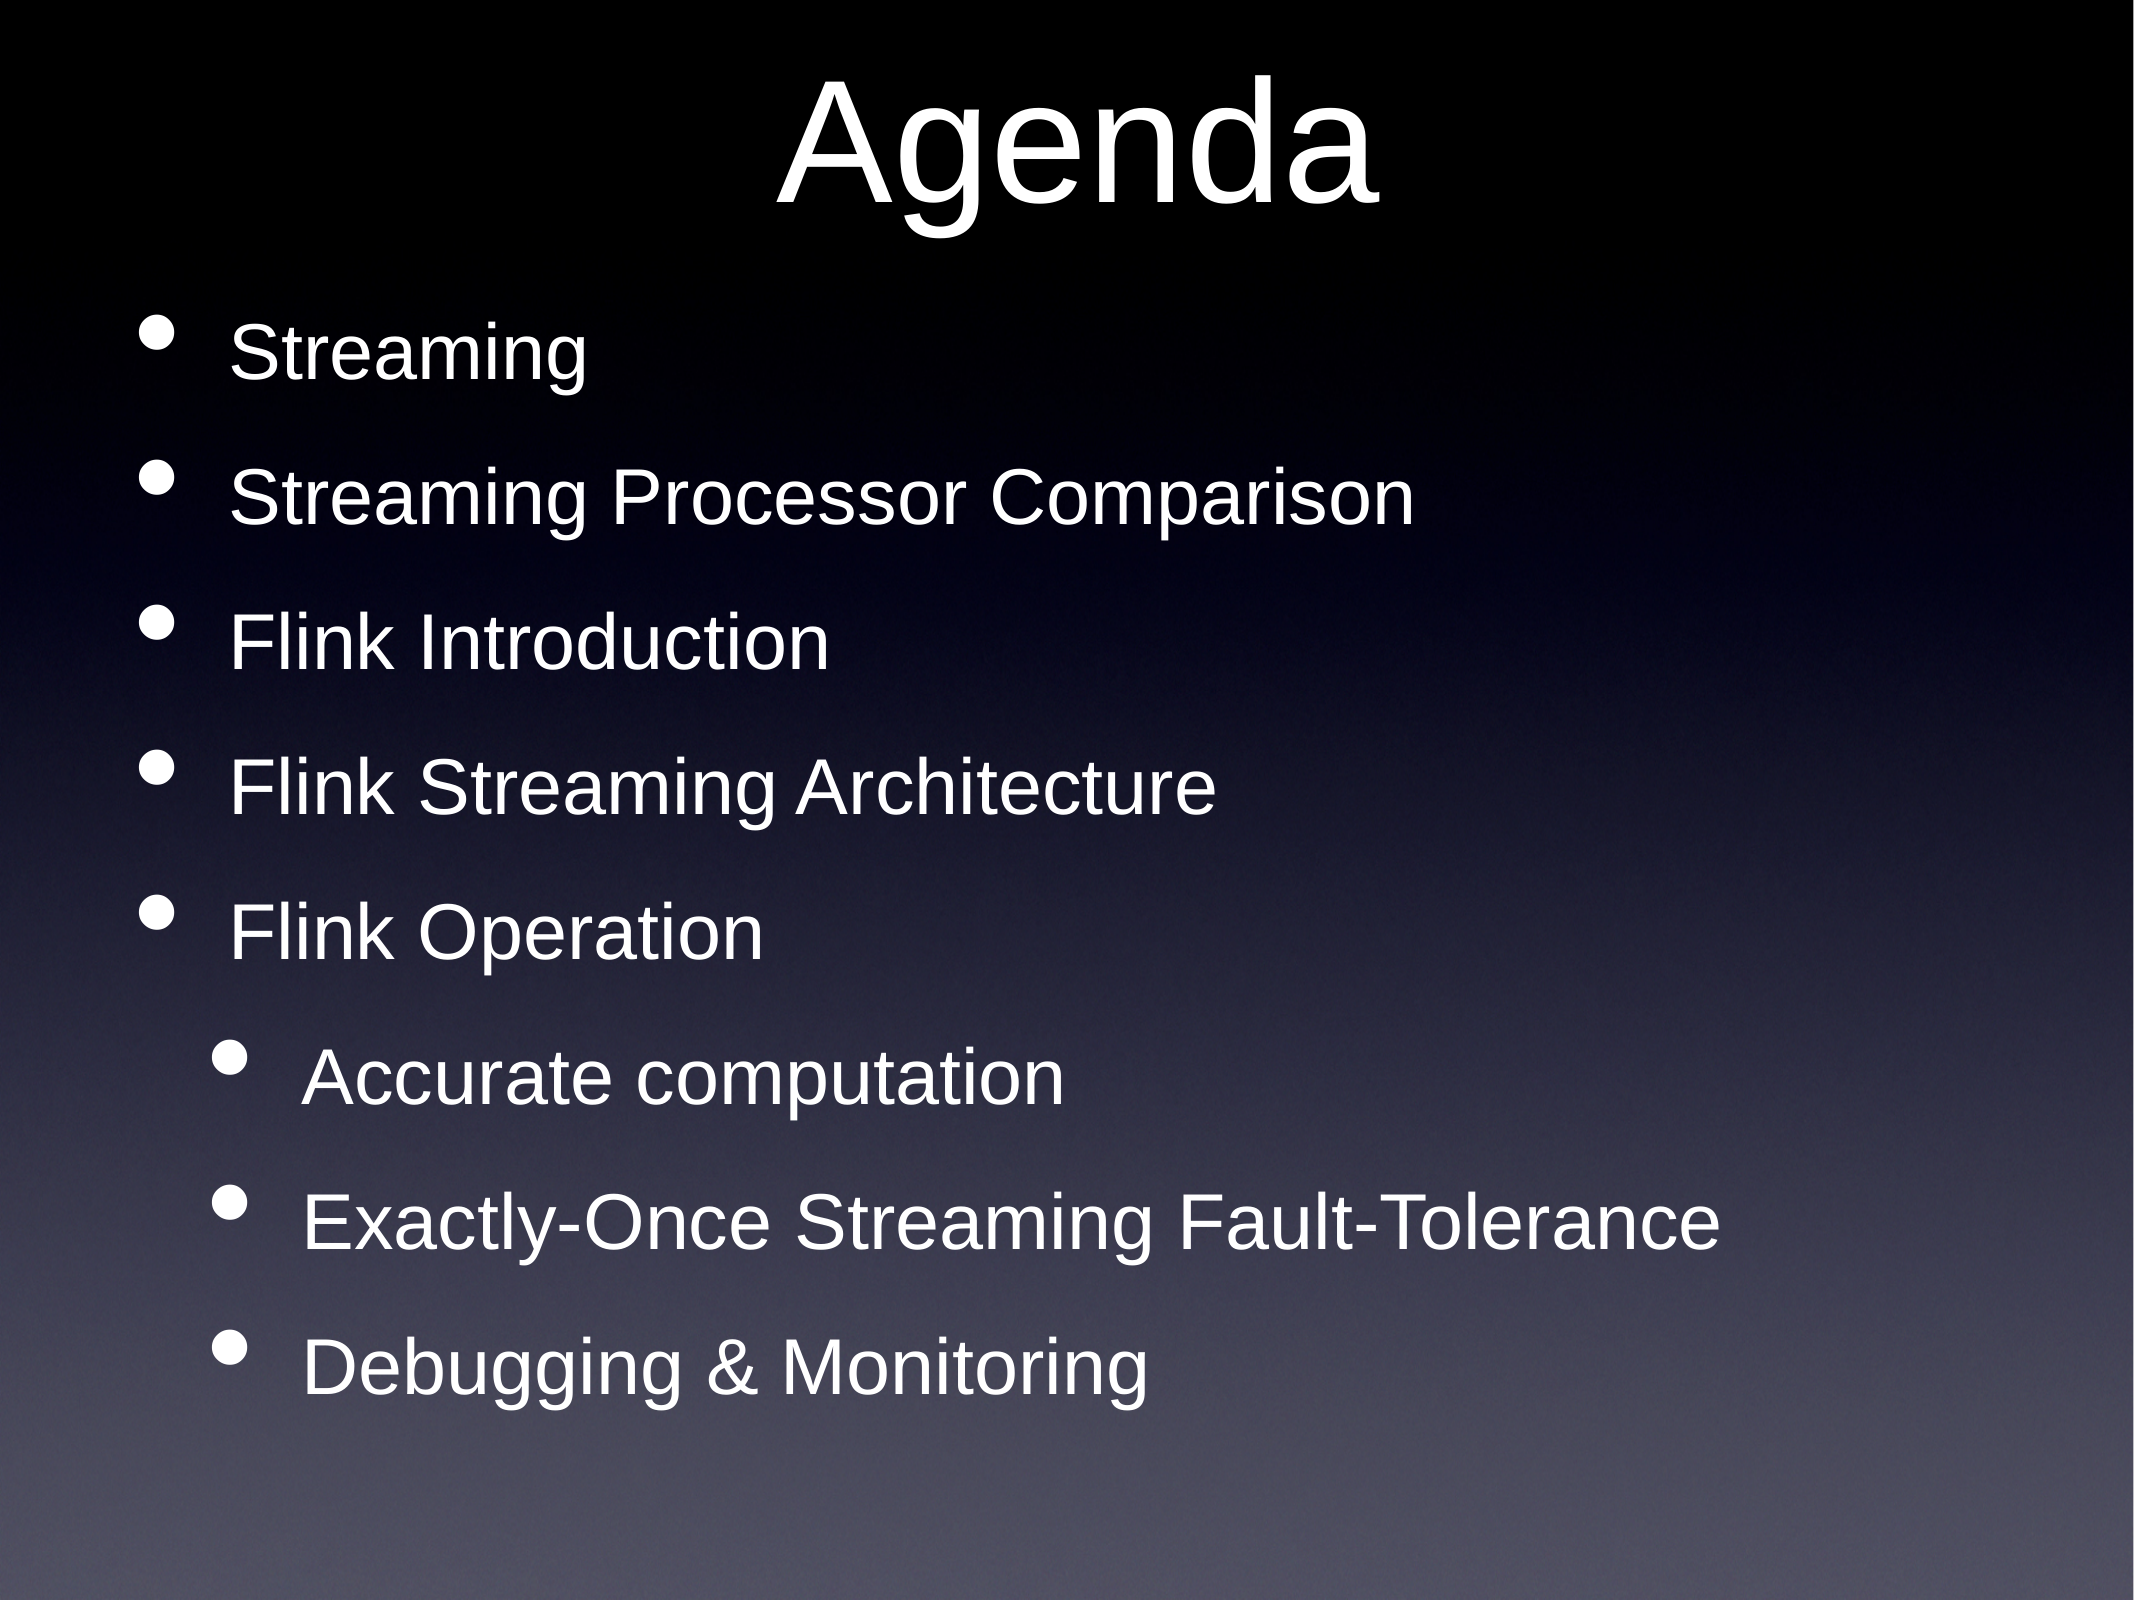

# Agenda
Streaming
Streaming Processor Comparison
Flink Introduction
Flink Streaming Architecture
Flink Operation
Accurate computation
Exactly-Once Streaming Fault-Tolerance
Debugging & Monitoring